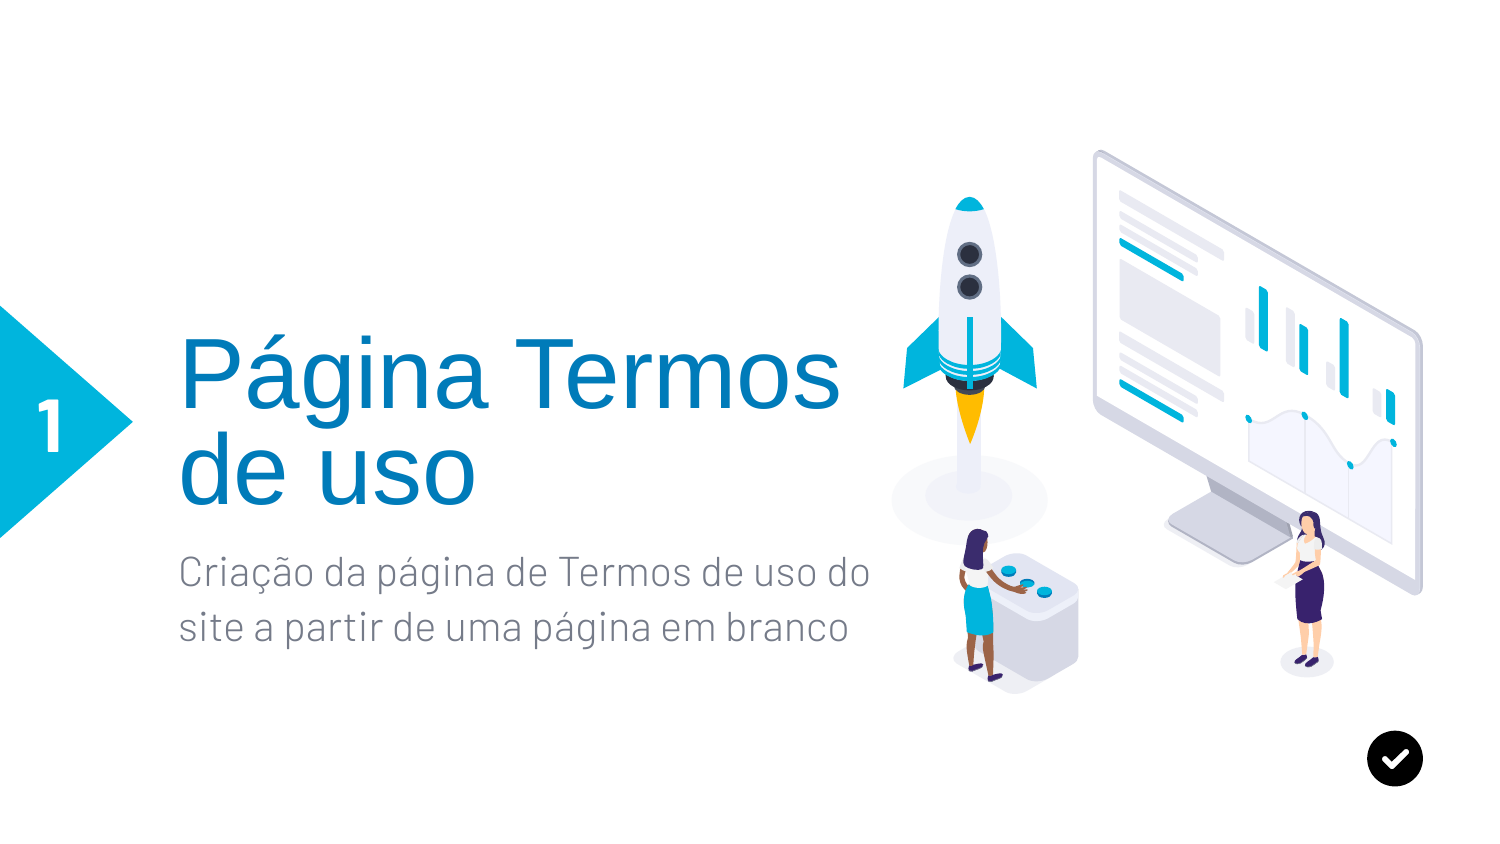

1
Página Termos de uso
Criação da página de Termos de uso do site a partir de uma página em branco